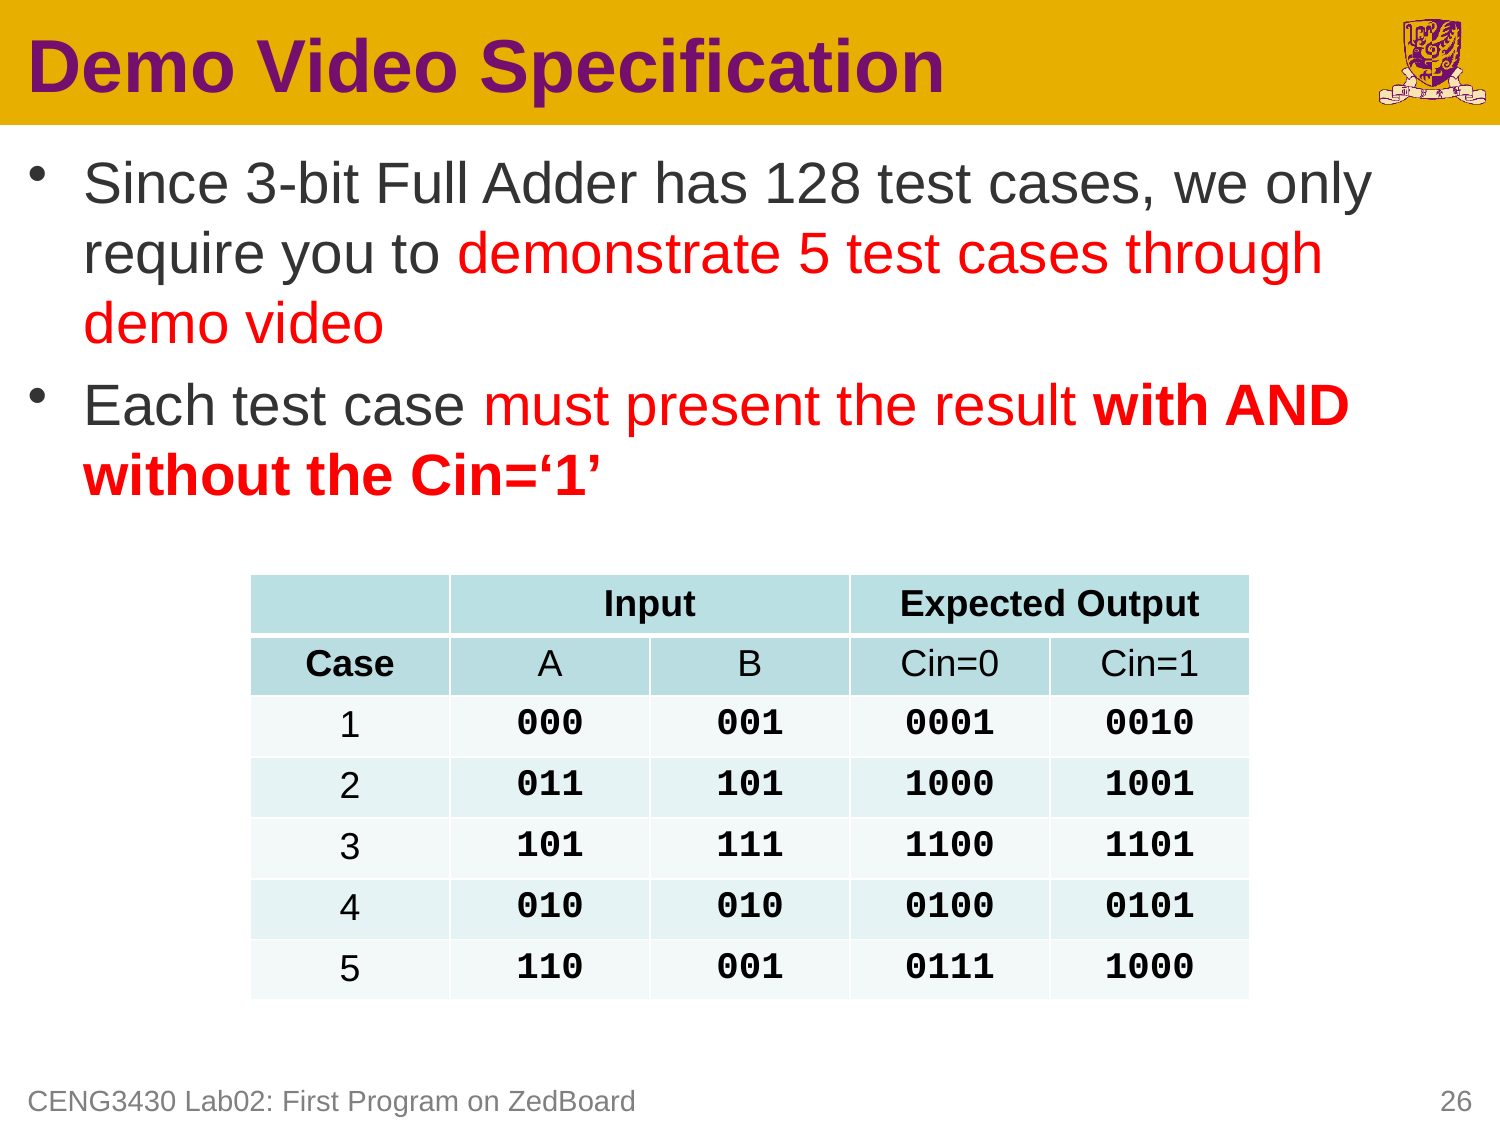

# Demo Video Specification
Since 3-bit Full Adder has 128 test cases, we only require you to demonstrate 5 test cases through demo video
Each test case must present the result with AND without the Cin=‘1’

|  | Input |  | Expected Output |  |
| --- | --- | --- | --- | --- |
| Case | A | B | Cin=0 | Cin=1 |
| 1 | 000 | 001 | 0001 | 0010 |
| 2 | 011 | 101 | 1000 | 1001 |
| 3 | 101 | 111 | 1100 | 1101 |
| 4 | 010 | 010 | 0100 | 0101 |
| 5 | 110 | 001 | 0111 | 1000 |
CENG3430 Lab02: First Program on ZedBoard
26